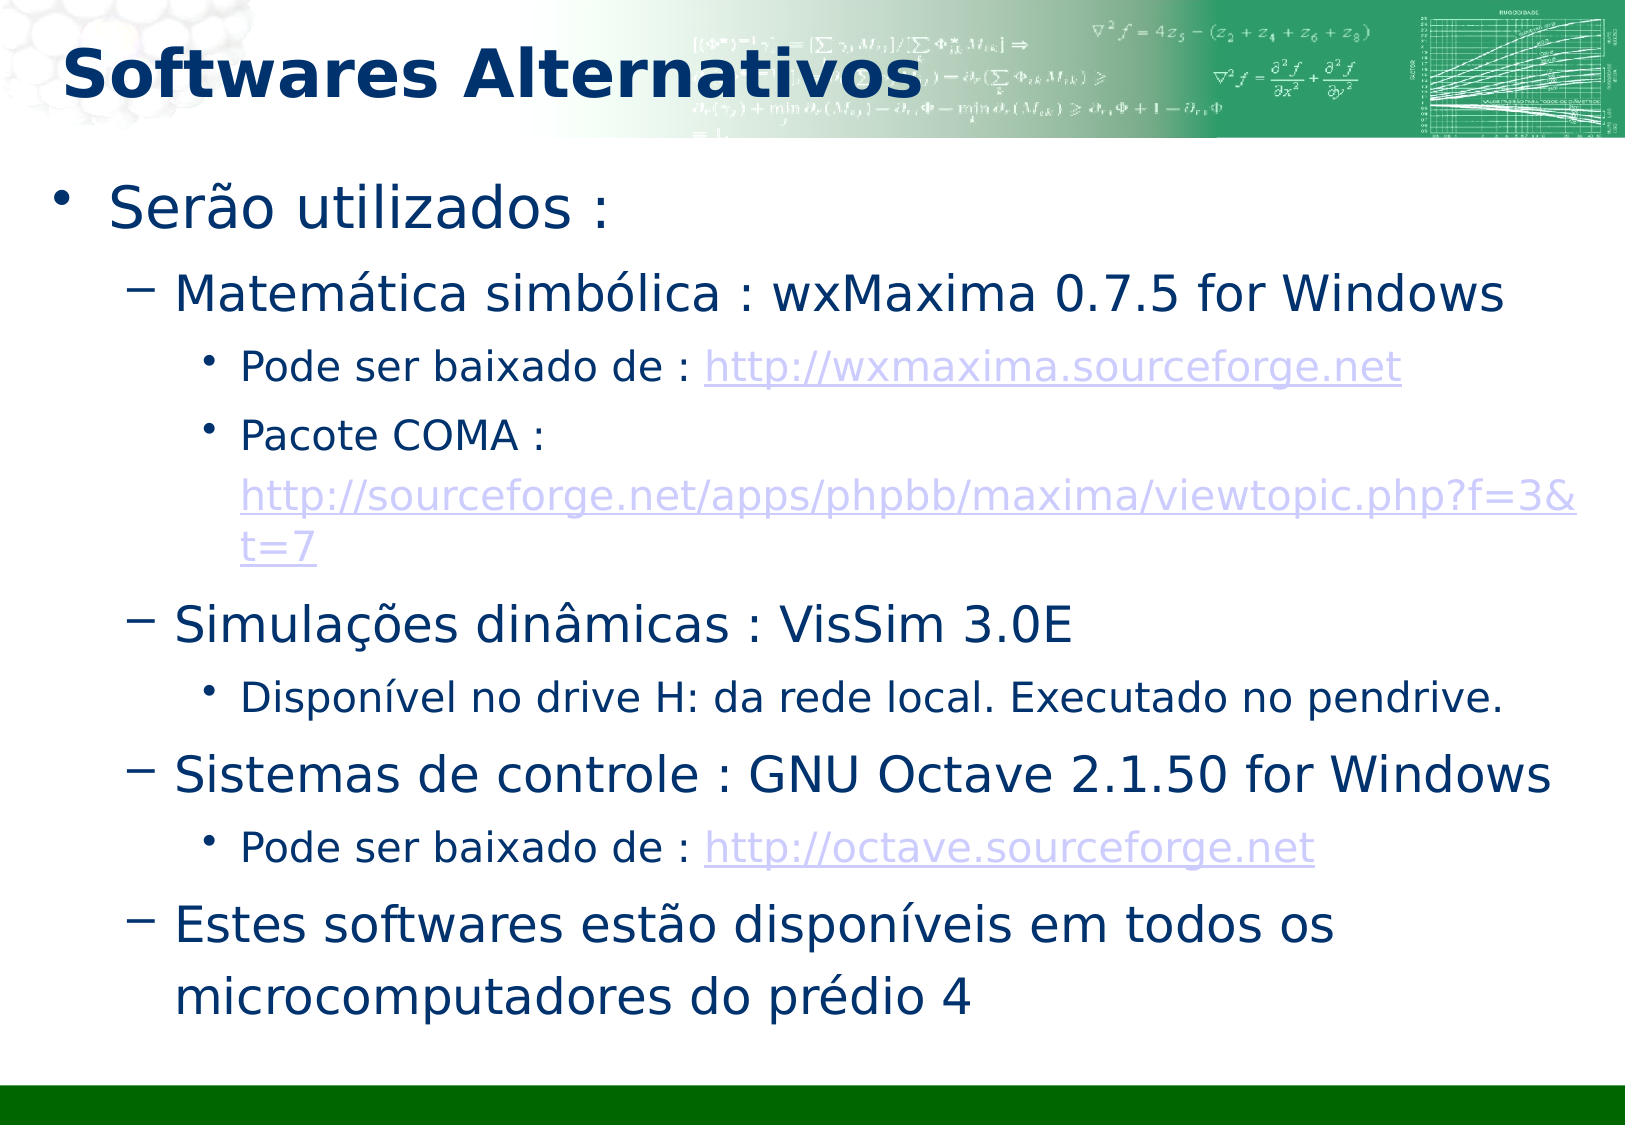

# Softwares Alternativos
Serão utilizados :
Matemática simbólica : wxMaxima 0.7.5 for Windows
Pode ser baixado de : http://wxmaxima.sourceforge.net
Pacote COMA : http://sourceforge.net/apps/phpbb/maxima/viewtopic.php?f=3&t=7
Simulações dinâmicas : VisSim 3.0E
Disponível no drive H: da rede local. Executado no pendrive.
Sistemas de controle : GNU Octave 2.1.50 for Windows
Pode ser baixado de : http://octave.sourceforge.net
Estes softwares estão disponíveis em todos os microcomputadores do prédio 4